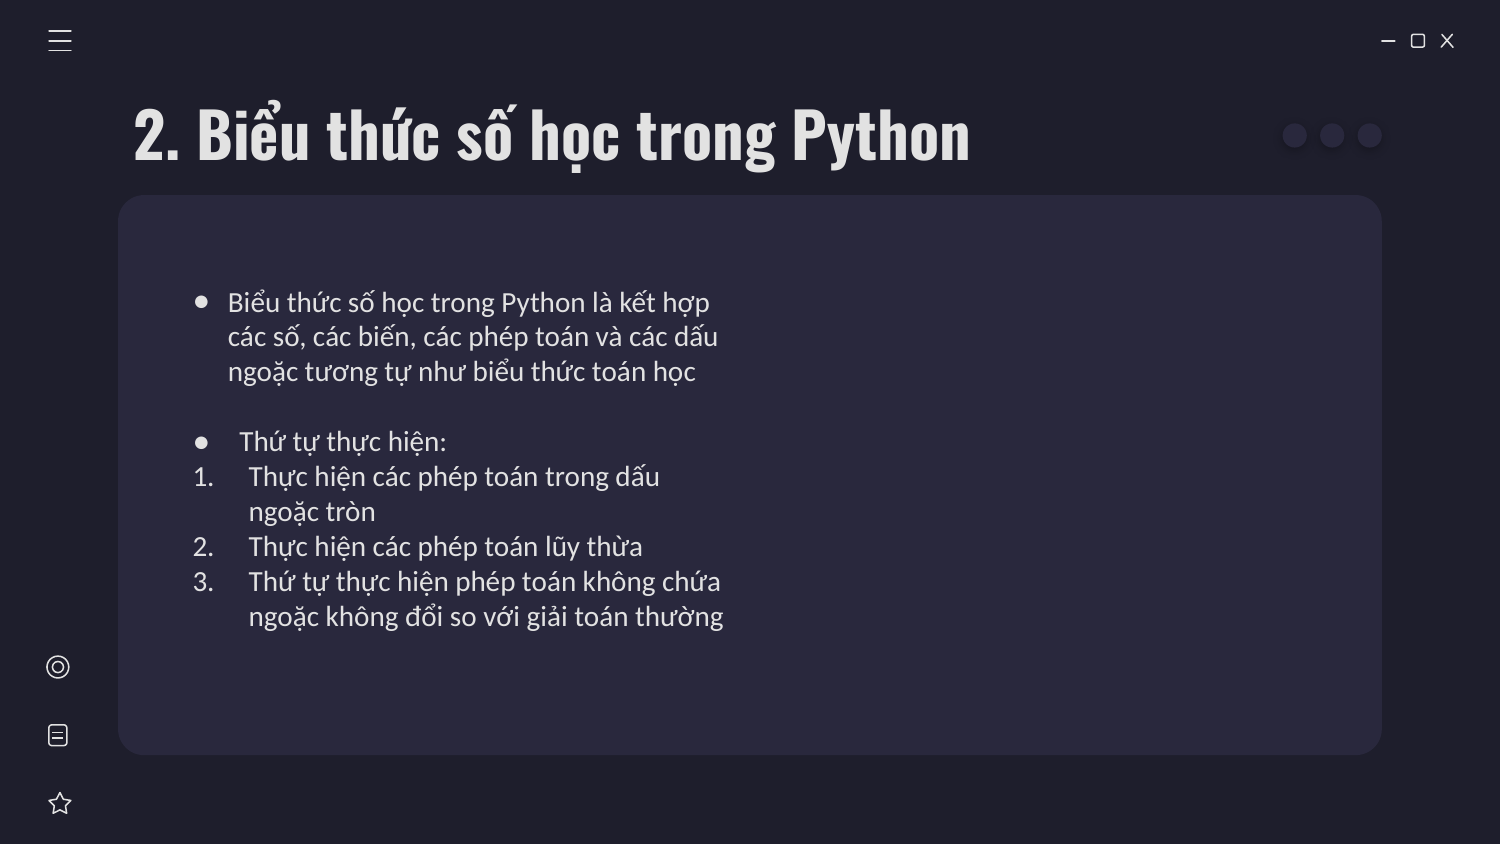

# 2. Biểu thức số học trong Python

Biểu thức số học trong Python là kết hợp các số, các biến, các phép toán và các dấu ngoặc tương tự như biểu thức toán học

Thứ tự thực hiện:
Thực hiện các phép toán trong dấu ngoặc tròn
Thực hiện các phép toán lũy thừa
Thứ tự thực hiện phép toán không chứa ngoặc không đổi so với giải toán thường